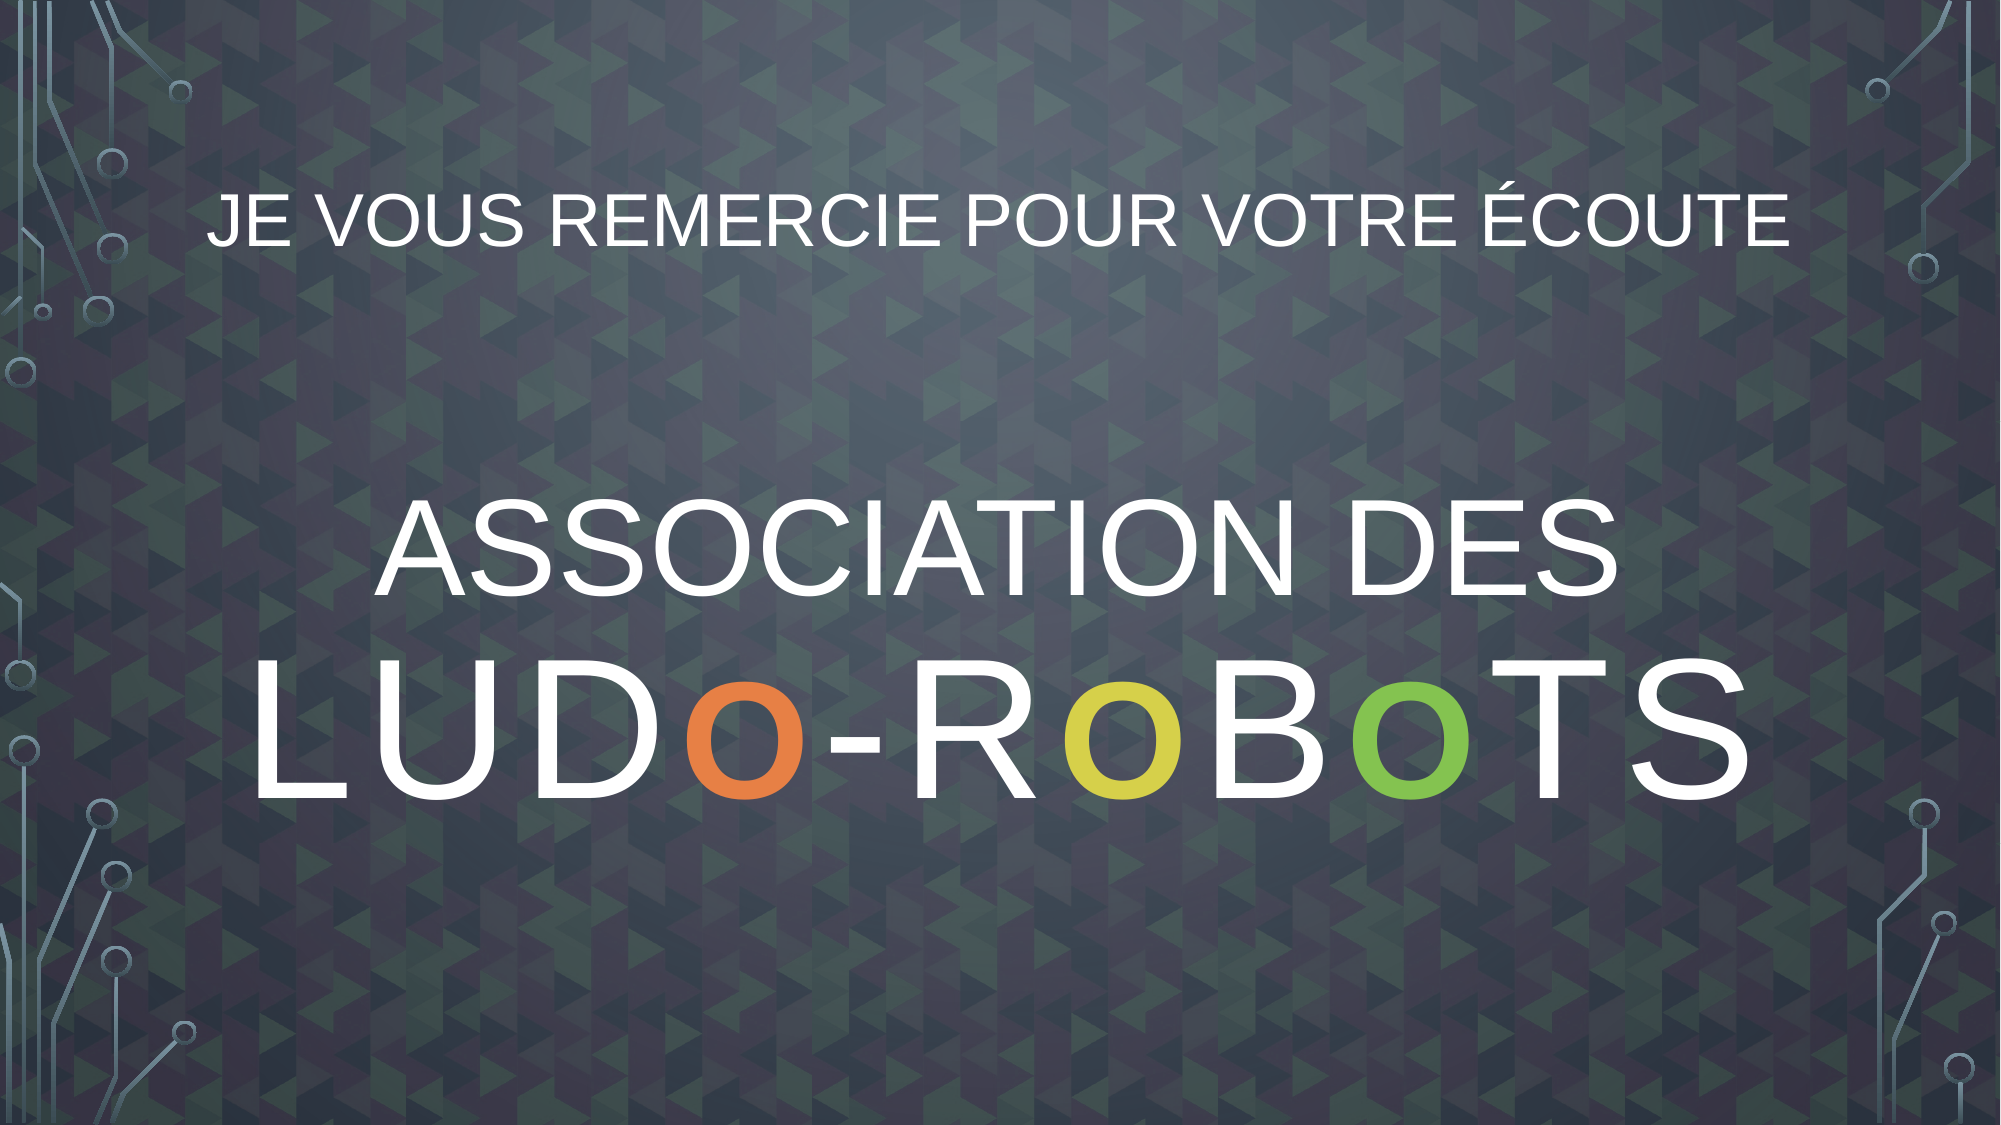

# je vous remercie pour votre écoute
Association des
Ludo-Robots